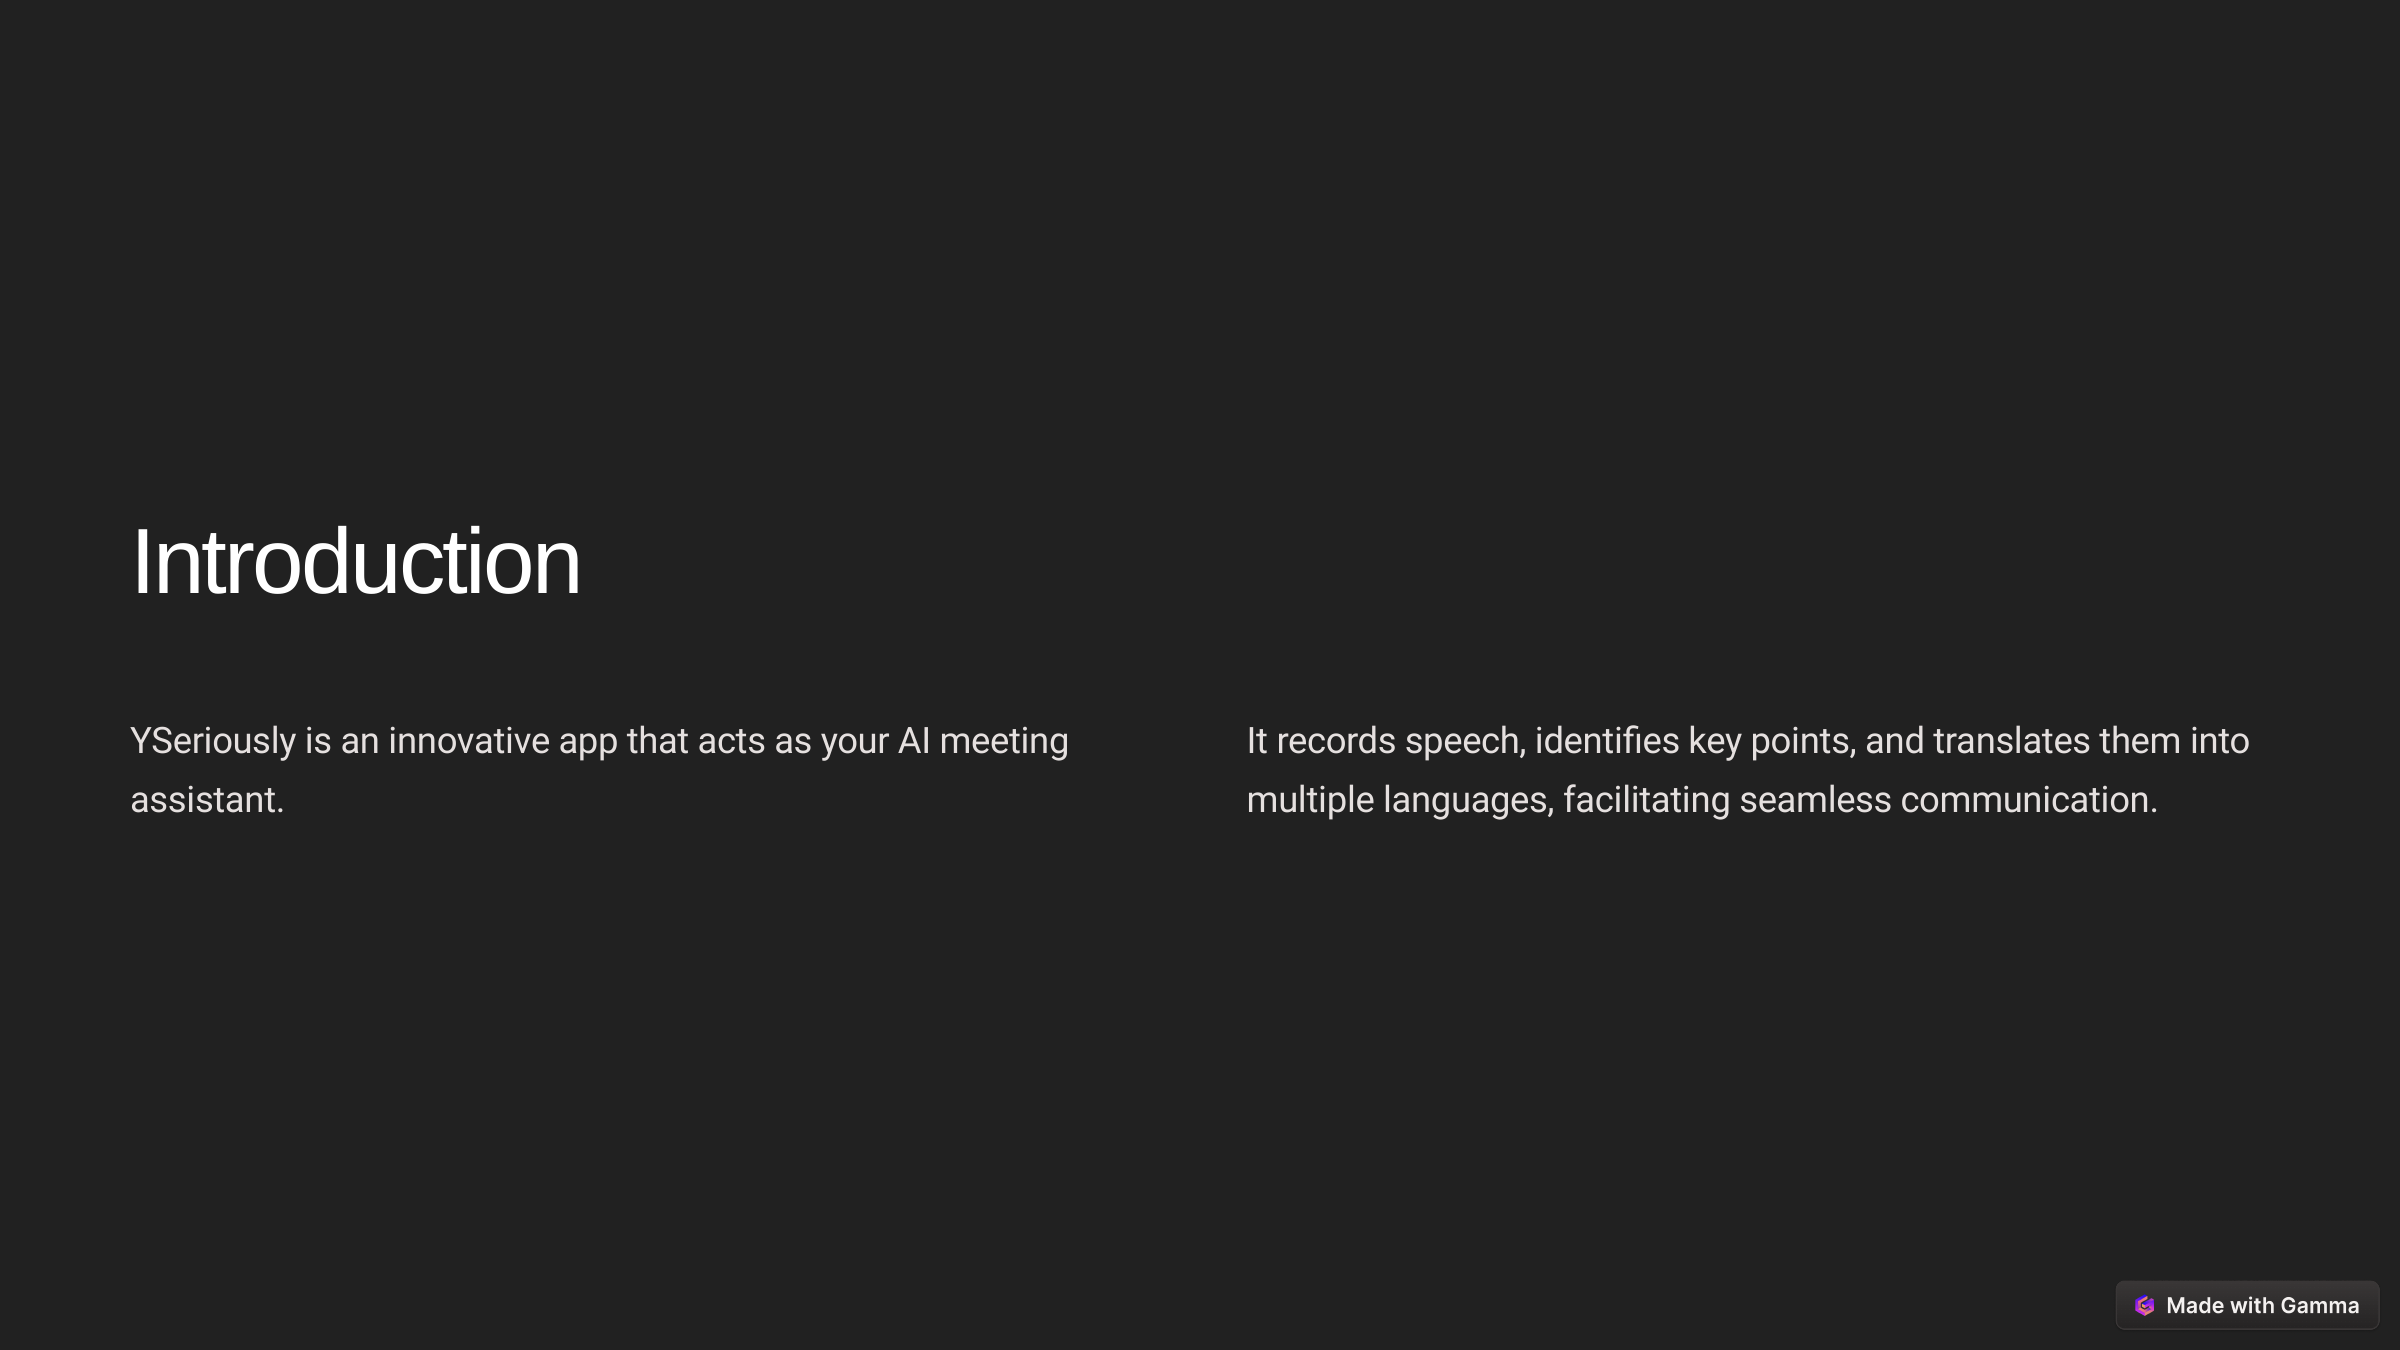

Introduction
YSeriously is an innovative app that acts as your AI meeting assistant.
It records speech, identifies key points, and translates them into multiple languages, facilitating seamless communication.